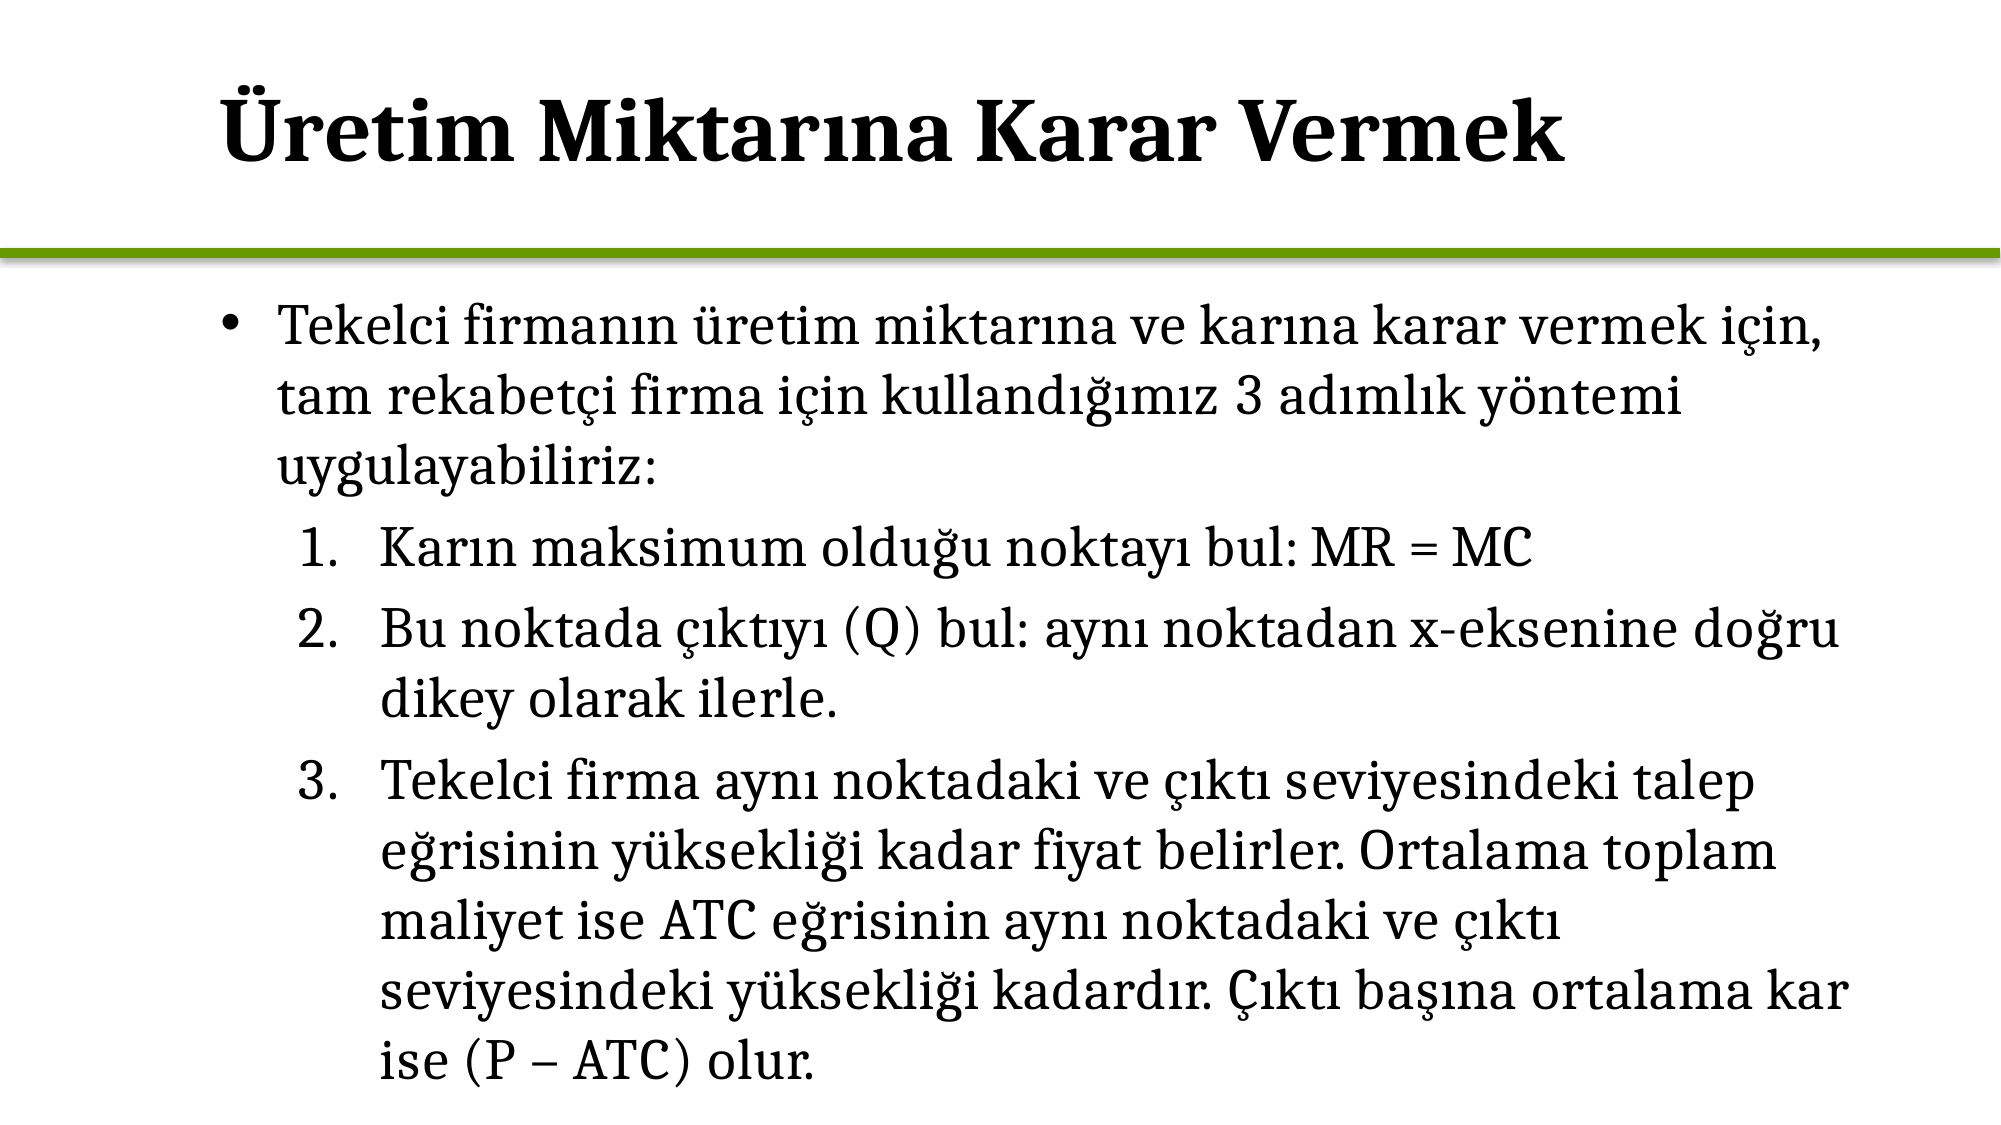

# Üretim Miktarına Karar Vermek
Tekelci firmanın üretim miktarına ve karına karar vermek için, tam rekabetçi firma için kullandığımız 3 adımlık yöntemi uygulayabiliriz:
Karın maksimum olduğu noktayı bul: MR = MC
Bu noktada çıktıyı (Q) bul: aynı noktadan x-eksenine doğru dikey olarak ilerle.
Tekelci firma aynı noktadaki ve çıktı seviyesindeki talep eğrisinin yüksekliği kadar fiyat belirler. Ortalama toplam maliyet ise ATC eğrisinin aynı noktadaki ve çıktı seviyesindeki yüksekliği kadardır. Çıktı başına ortalama kar ise (P – ATC) olur.